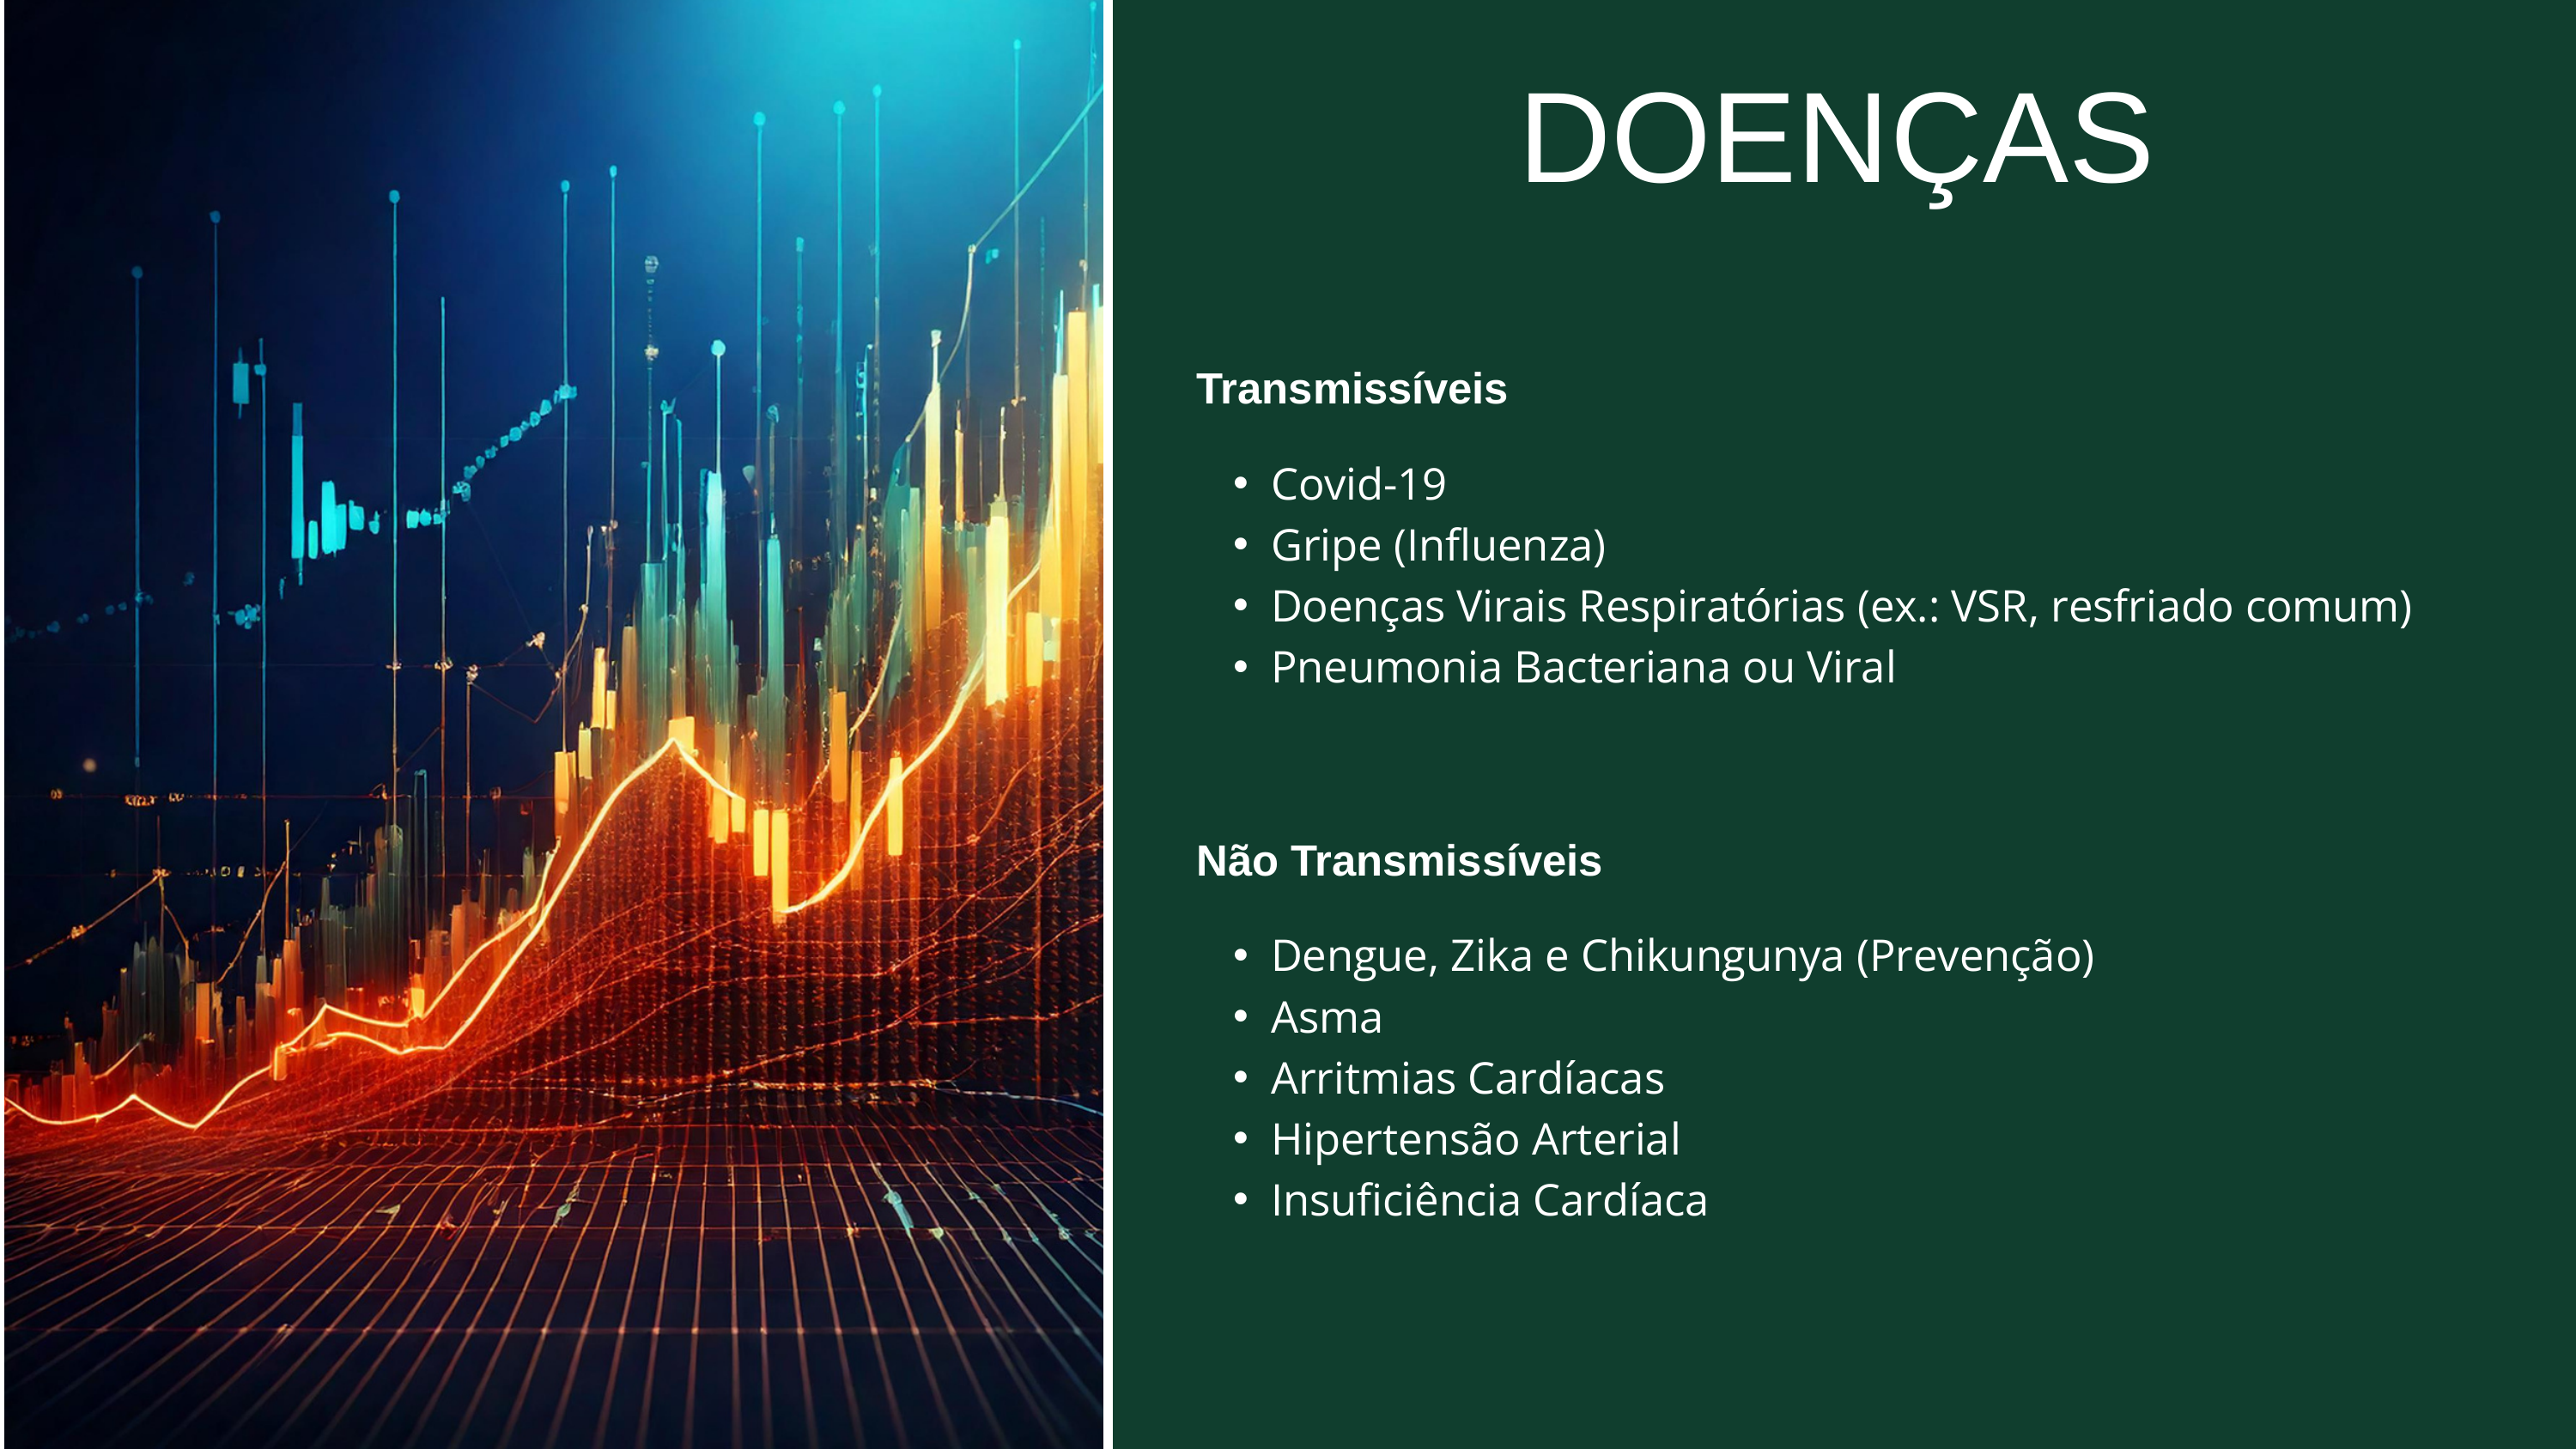

DOENÇAS
Transmissíveis
Covid-19
Gripe (Influenza)
Doenças Virais Respiratórias (ex.: VSR, resfriado comum)
Pneumonia Bacteriana ou Viral

Não Transmissíveis
Dengue, Zika e Chikungunya (Prevenção)
Asma
Arritmias Cardíacas
Hipertensão Arterial
Insuficiência Cardíaca